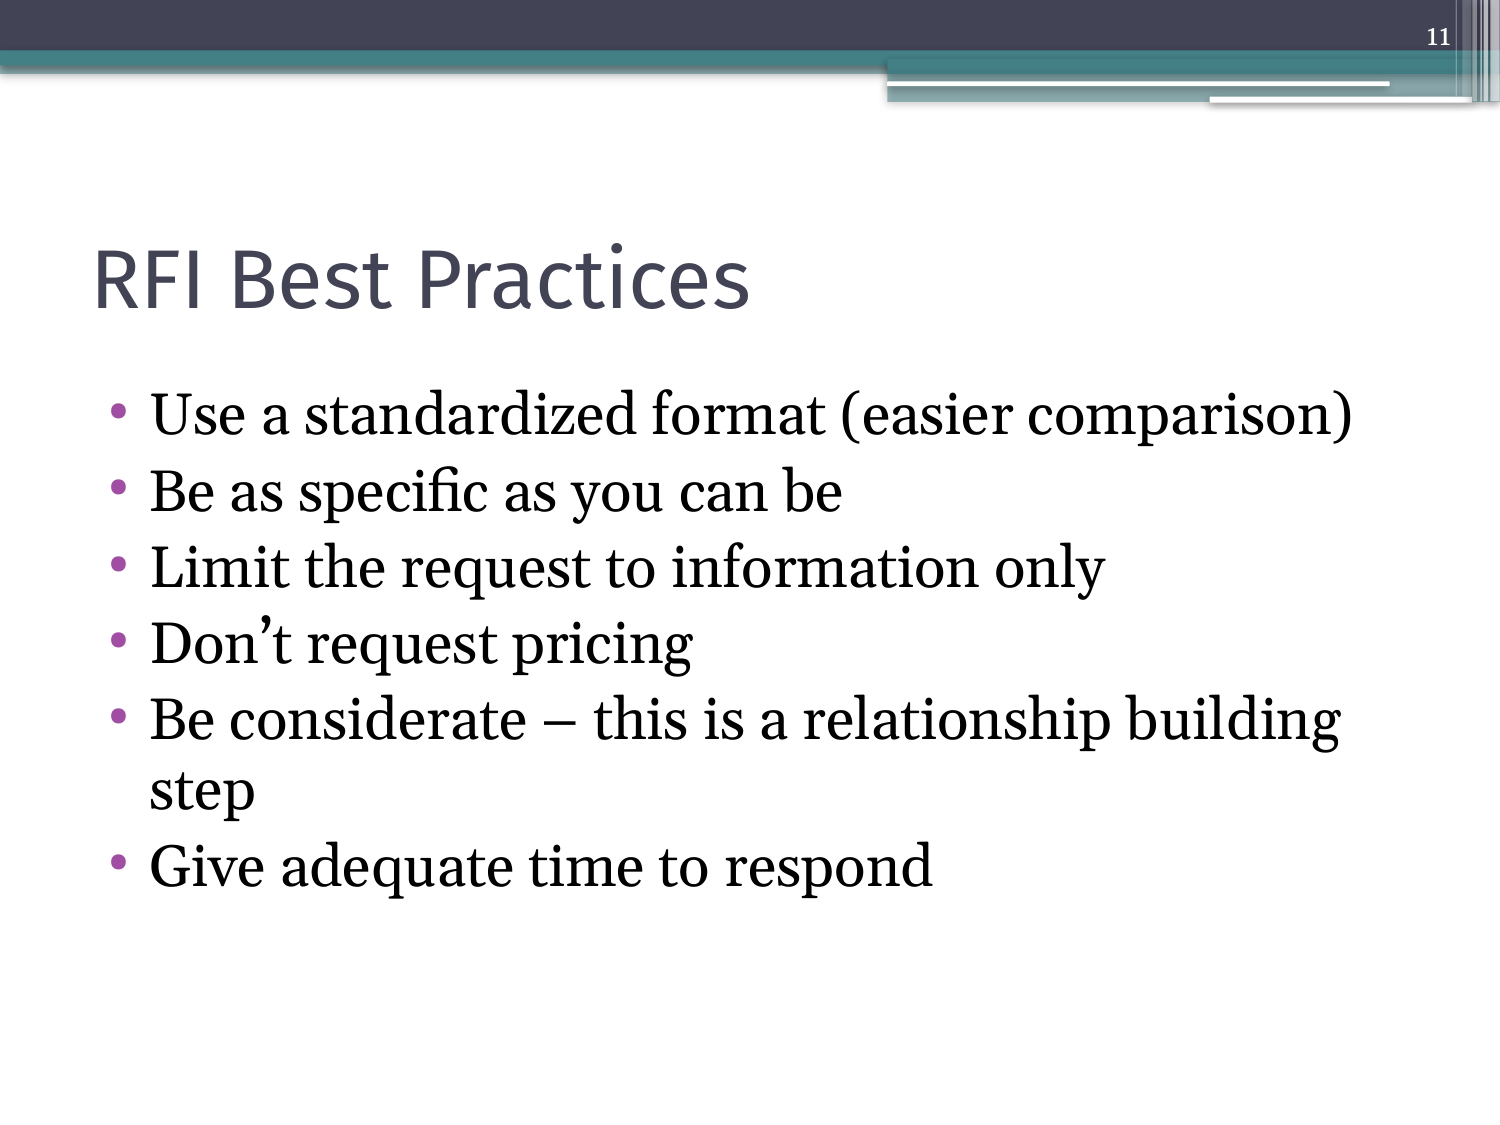

11
# RFI Best Practices
Use a standardized format (easier comparison)
Be as specific as you can be
Limit the request to information only
Don’t request pricing
Be considerate – this is a relationship building step
Give adequate time to respond